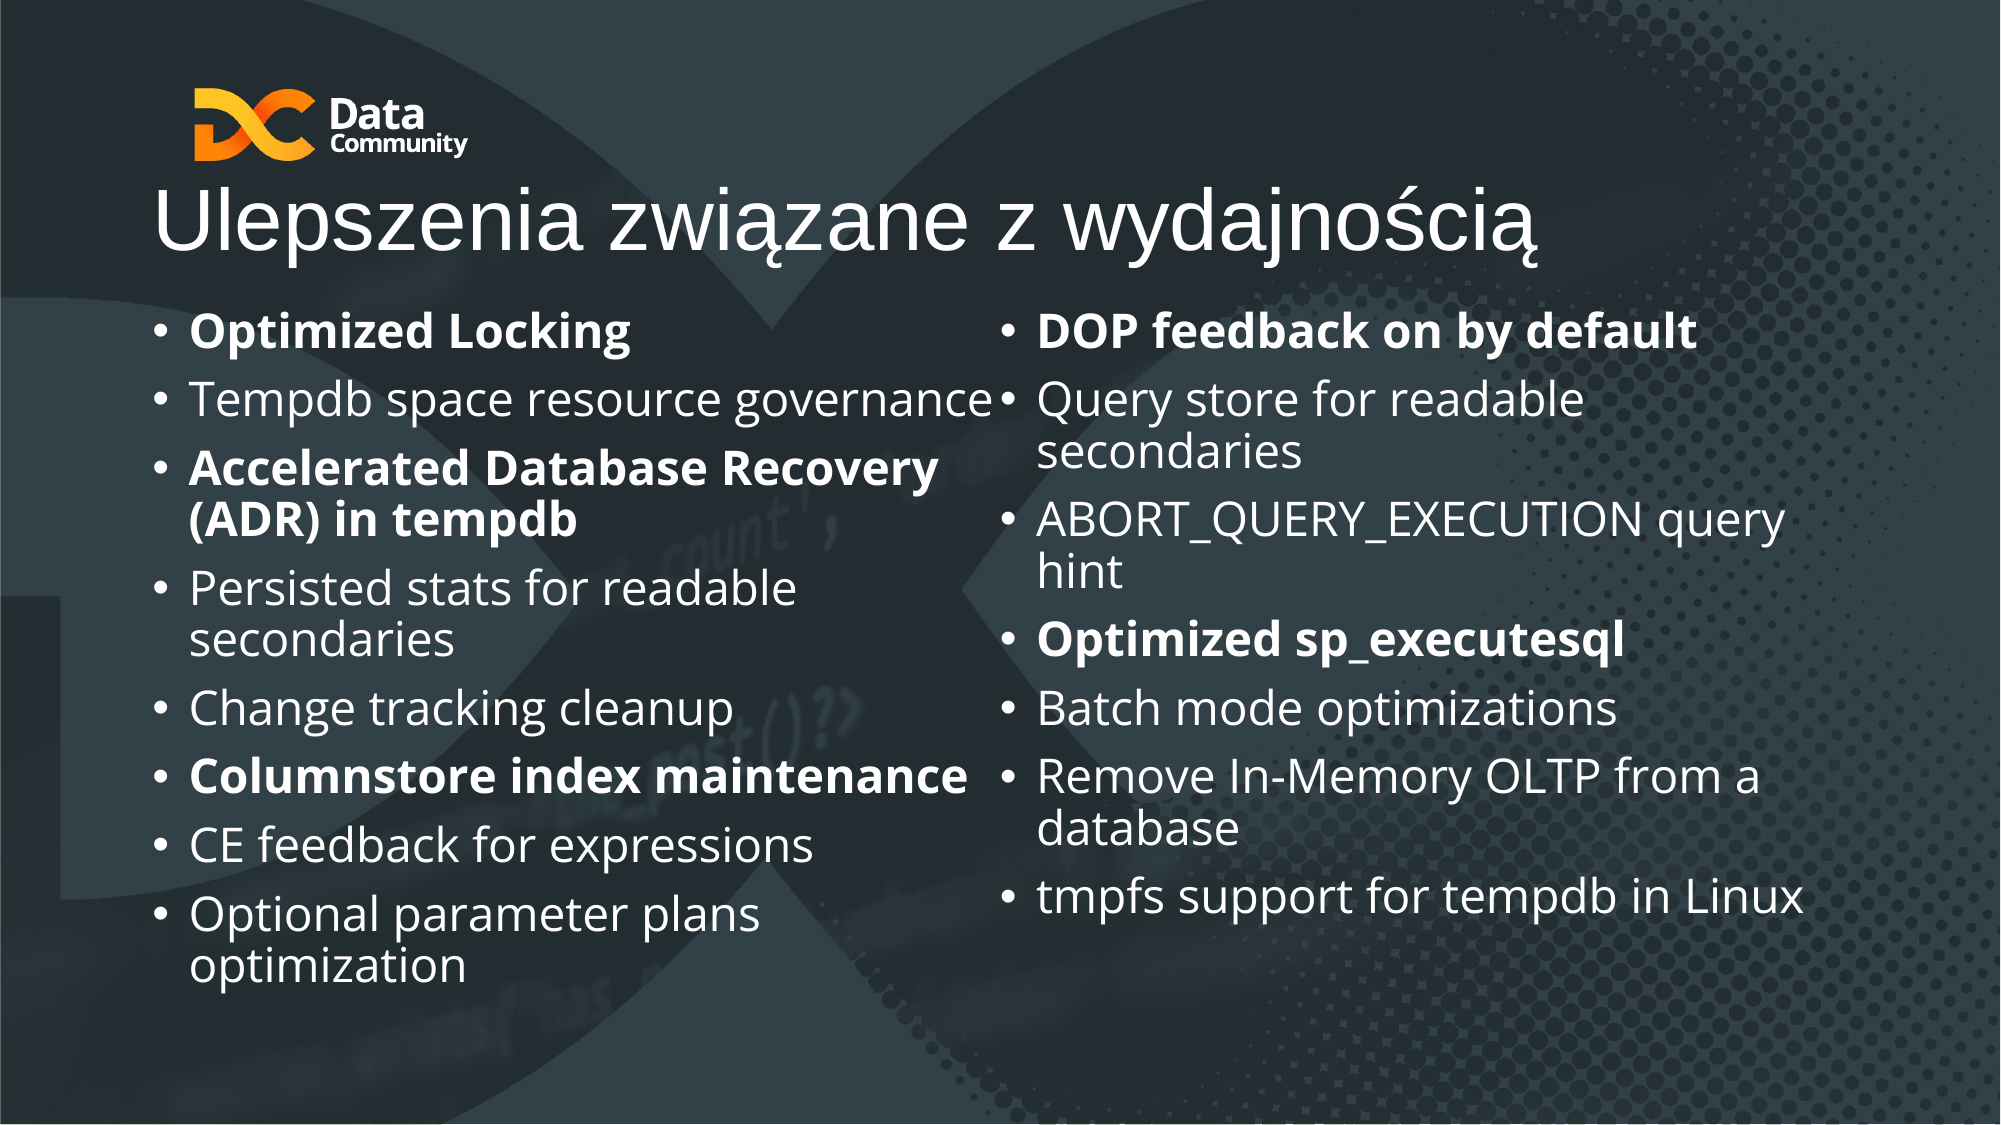

# Ulepszenia związane z wydajnością
Optimized Locking
Tempdb space resource governance
Accelerated Database Recovery (ADR) in tempdb
Persisted stats for readable secondaries
Change tracking cleanup
Columnstore index maintenance
CE feedback for expressions
Optional parameter plans optimization
DOP feedback on by default
Query store for readable secondaries
ABORT_QUERY_EXECUTION query hint
Optimized sp_executesql
Batch mode optimizations
Remove In-Memory OLTP from a database
tmpfs support for tempdb in Linux